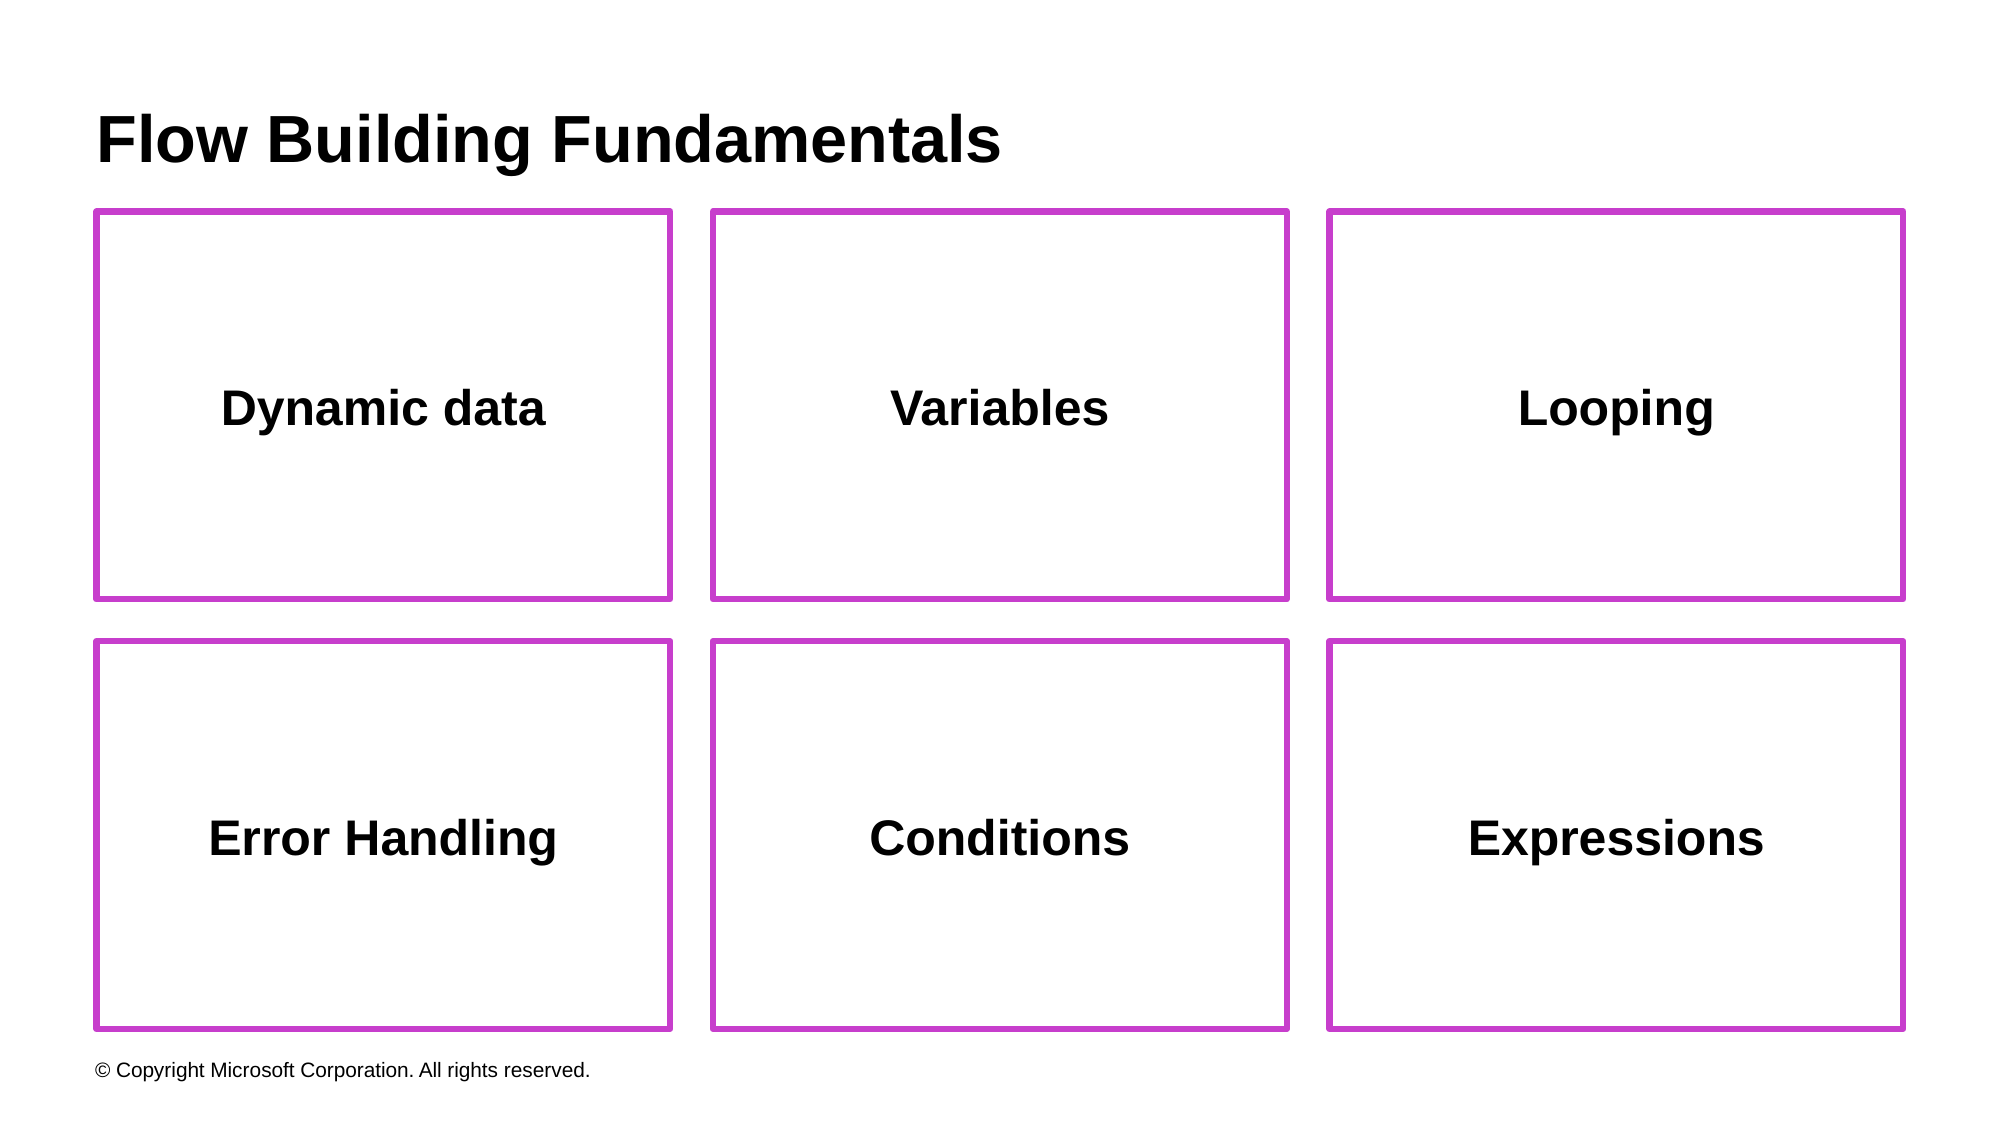

# Flow Building Fundamentals
Dynamic data
Variables
Looping
Error Handling
Conditions
Expressions